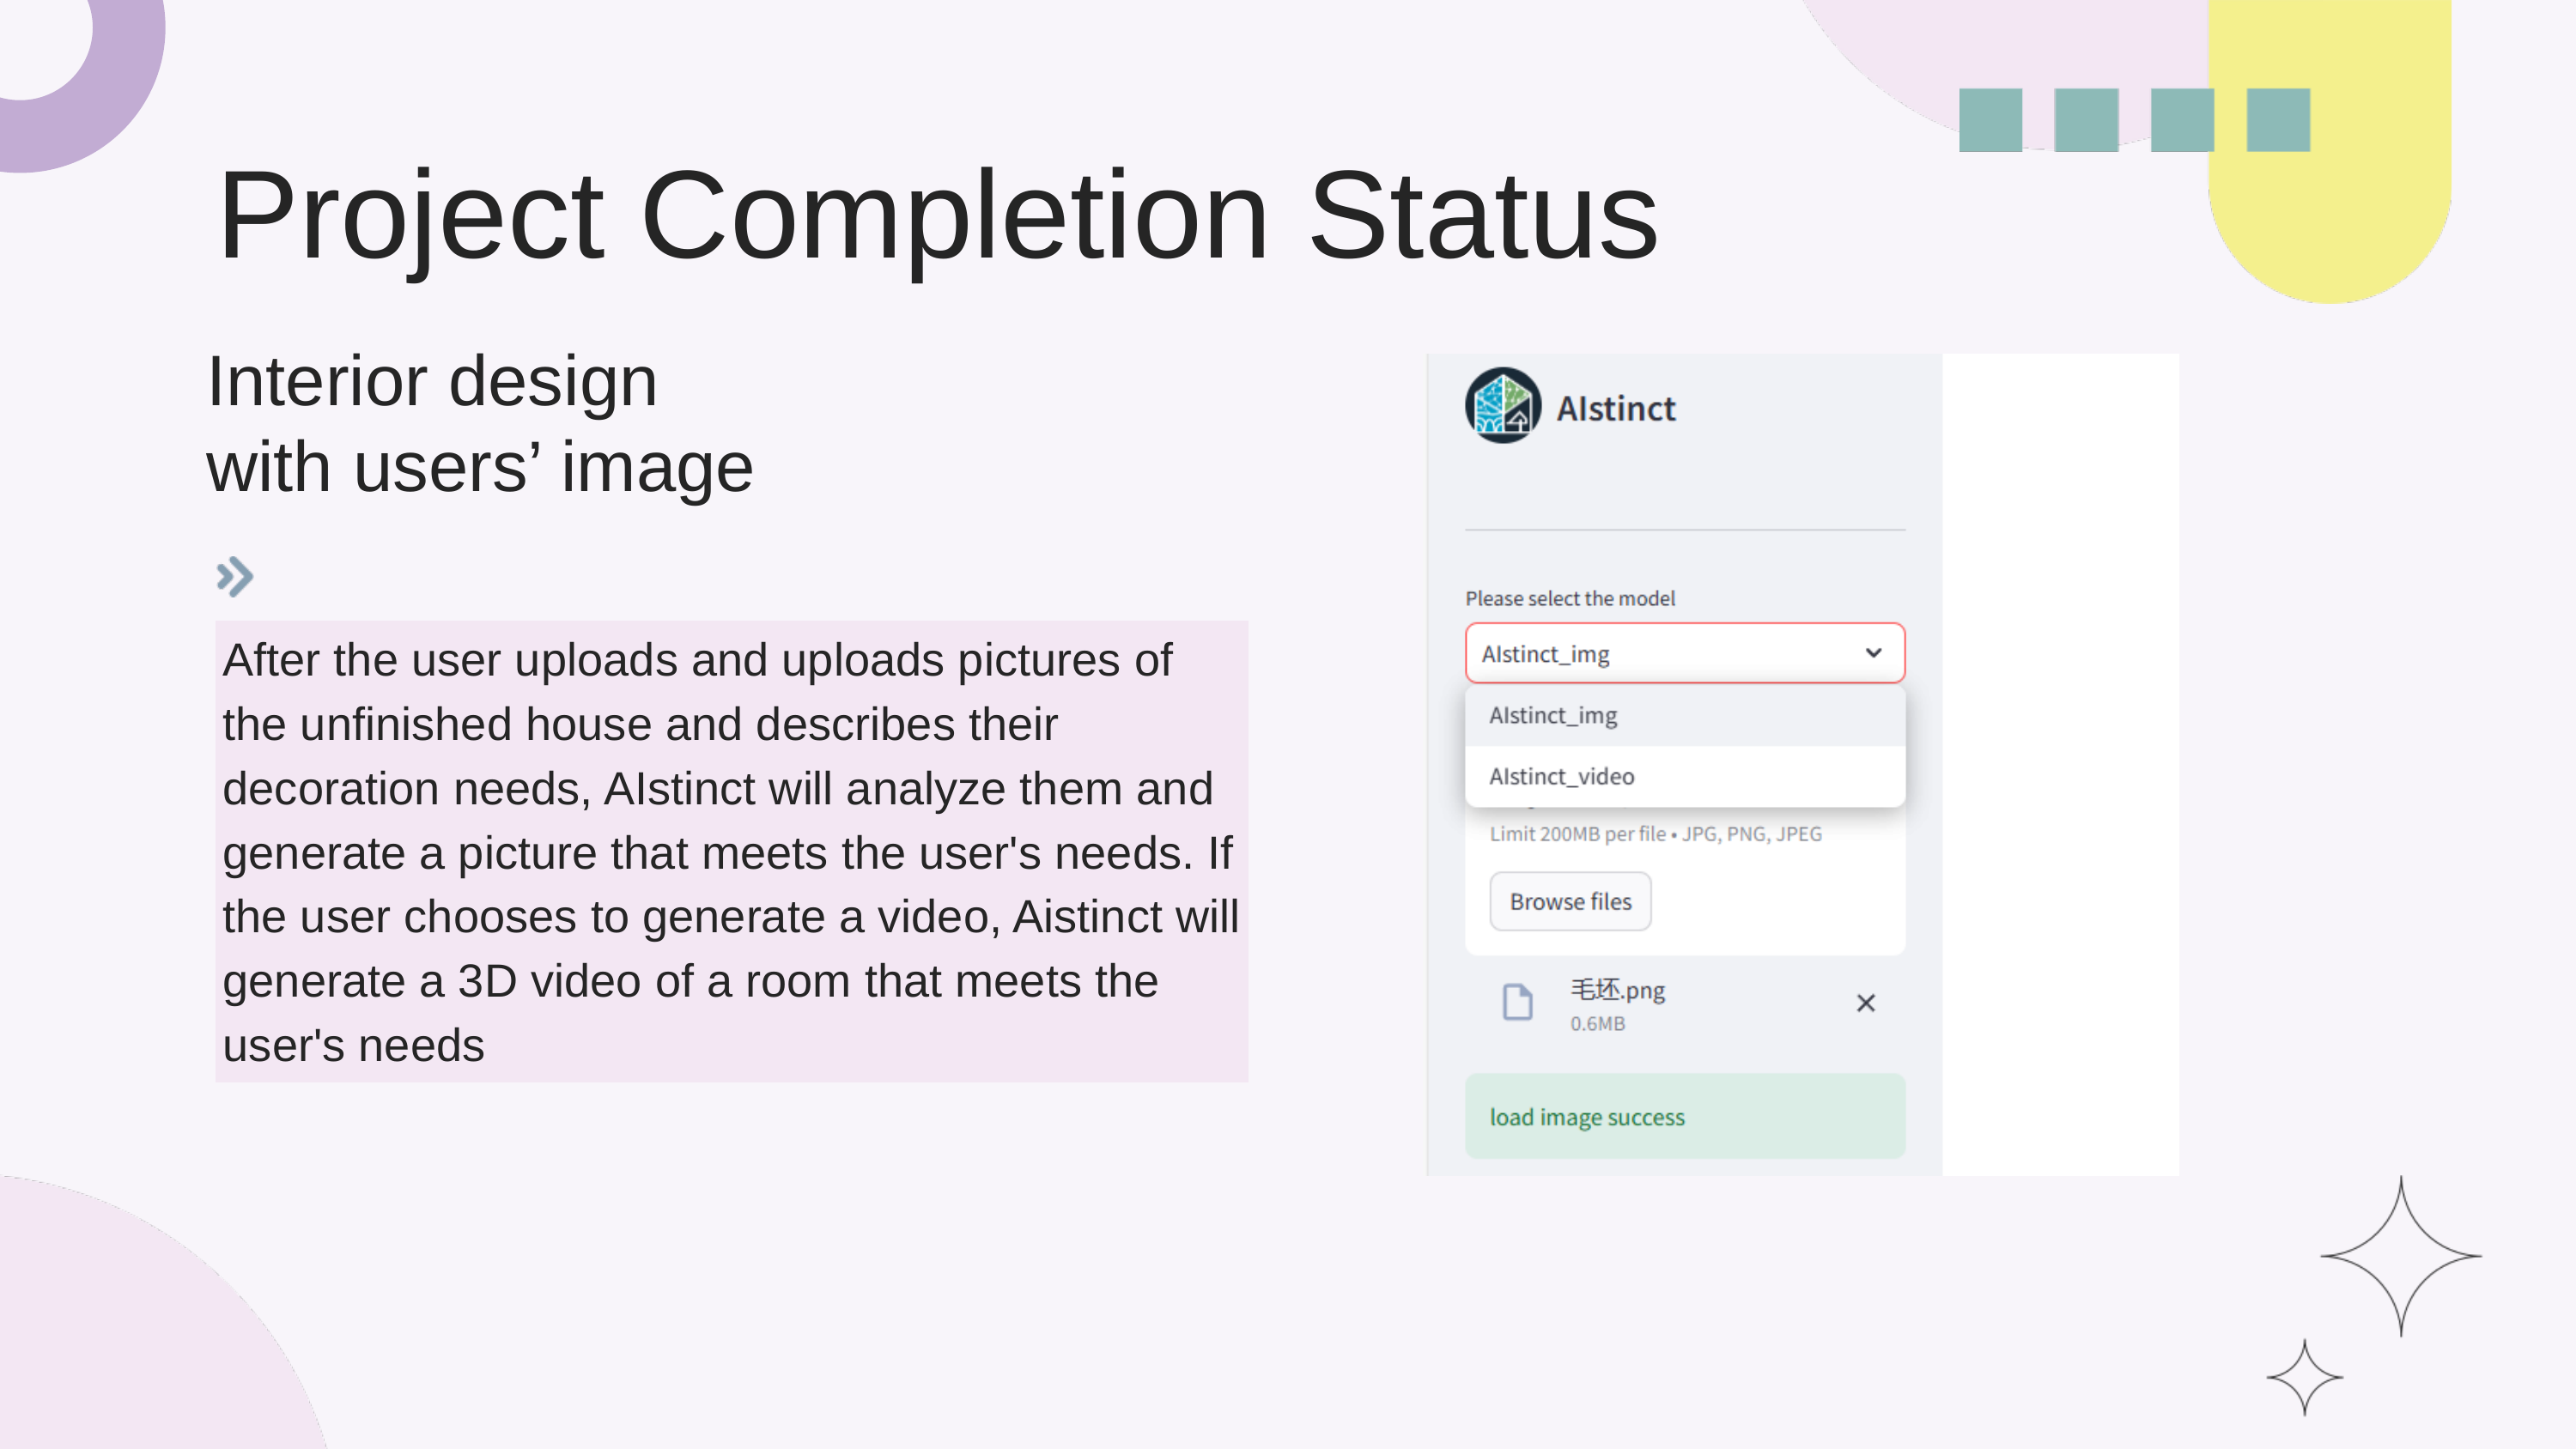

Project Completion Status
Interior design
with users’ image

After the user uploads and uploads pictures of the unfinished house and describes their decoration needs, AIstinct will analyze them and generate a picture that meets the user's needs. If the user chooses to generate a video, Aistinct will generate a 3D video of a room that meets the user's needs